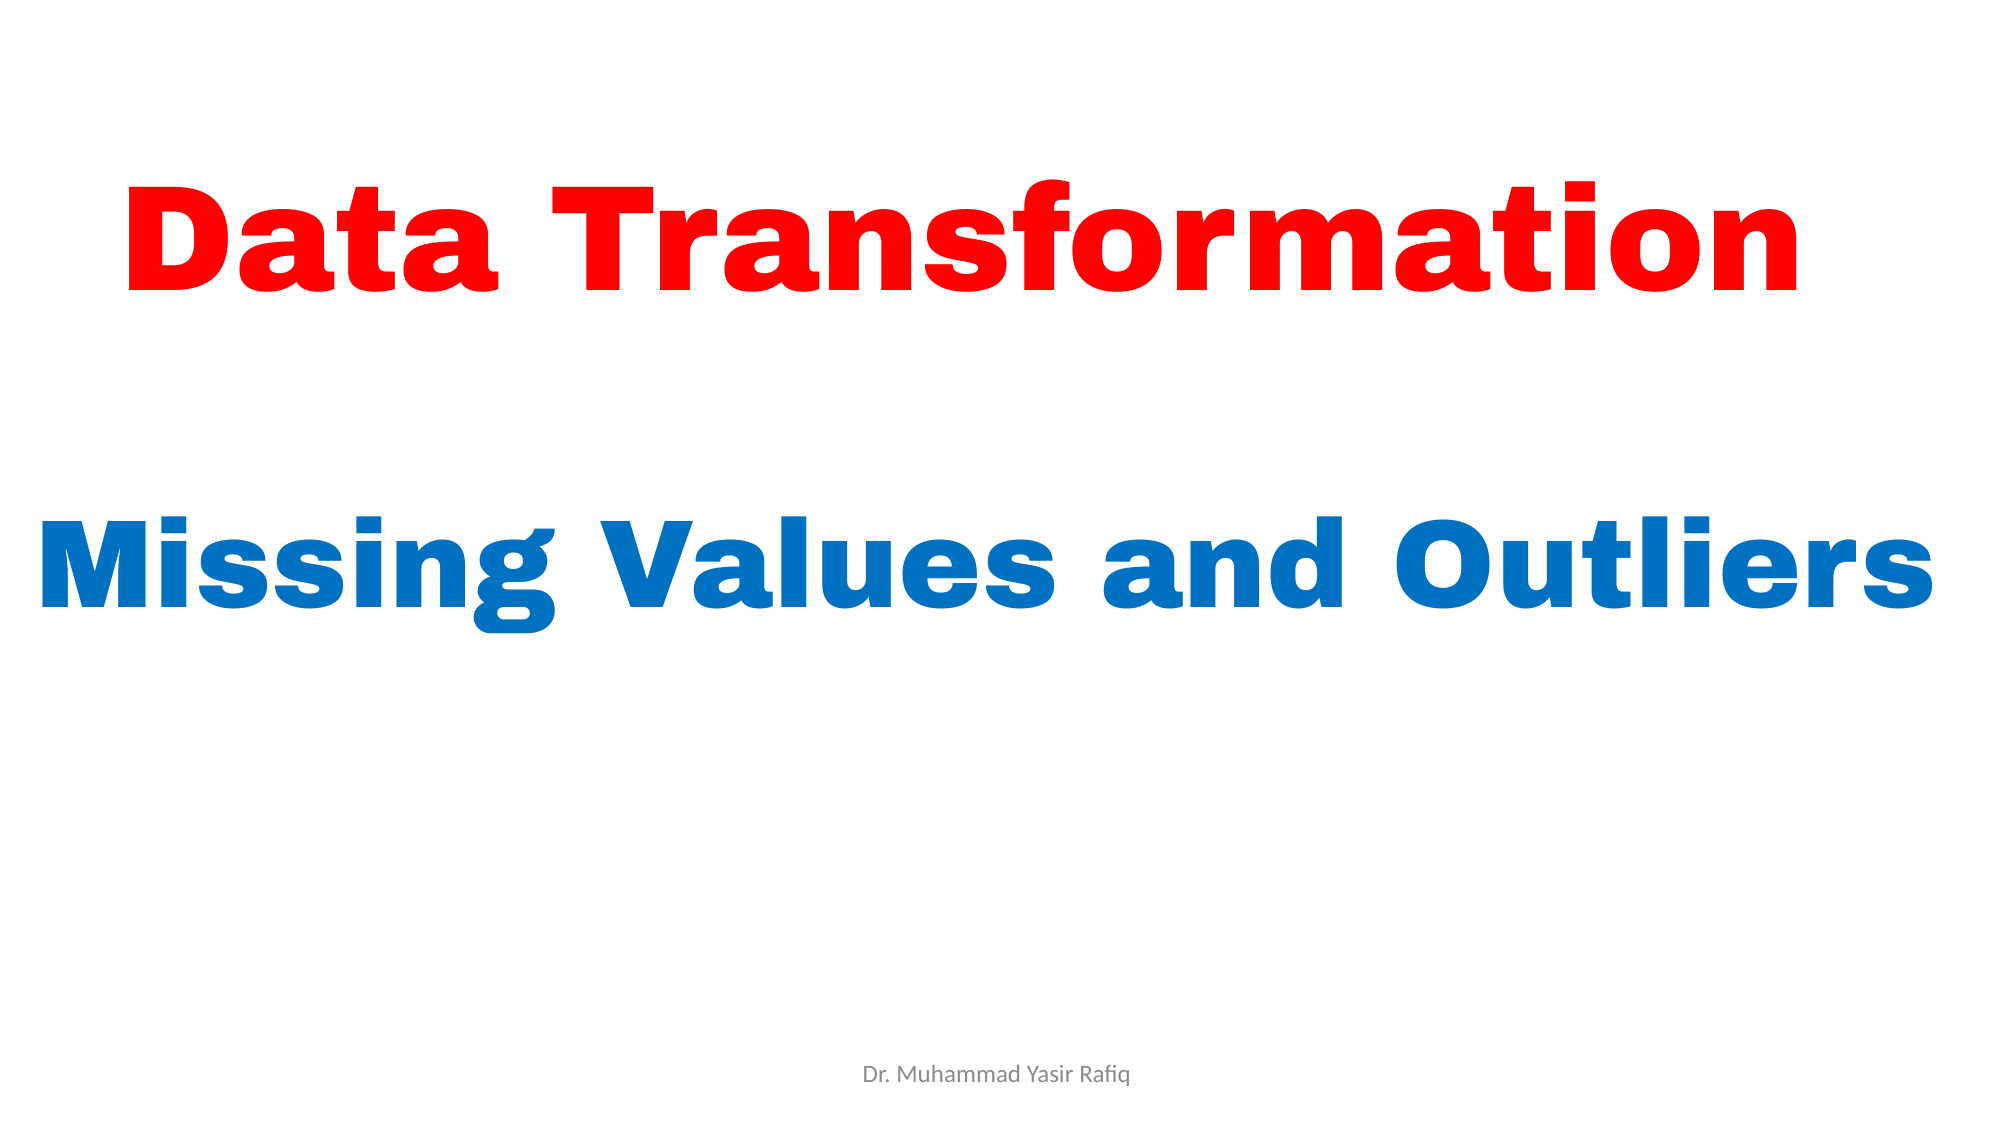

Data Transformation

Missing Values and Outliers
Dr. Muhammad Yasir Rafiq